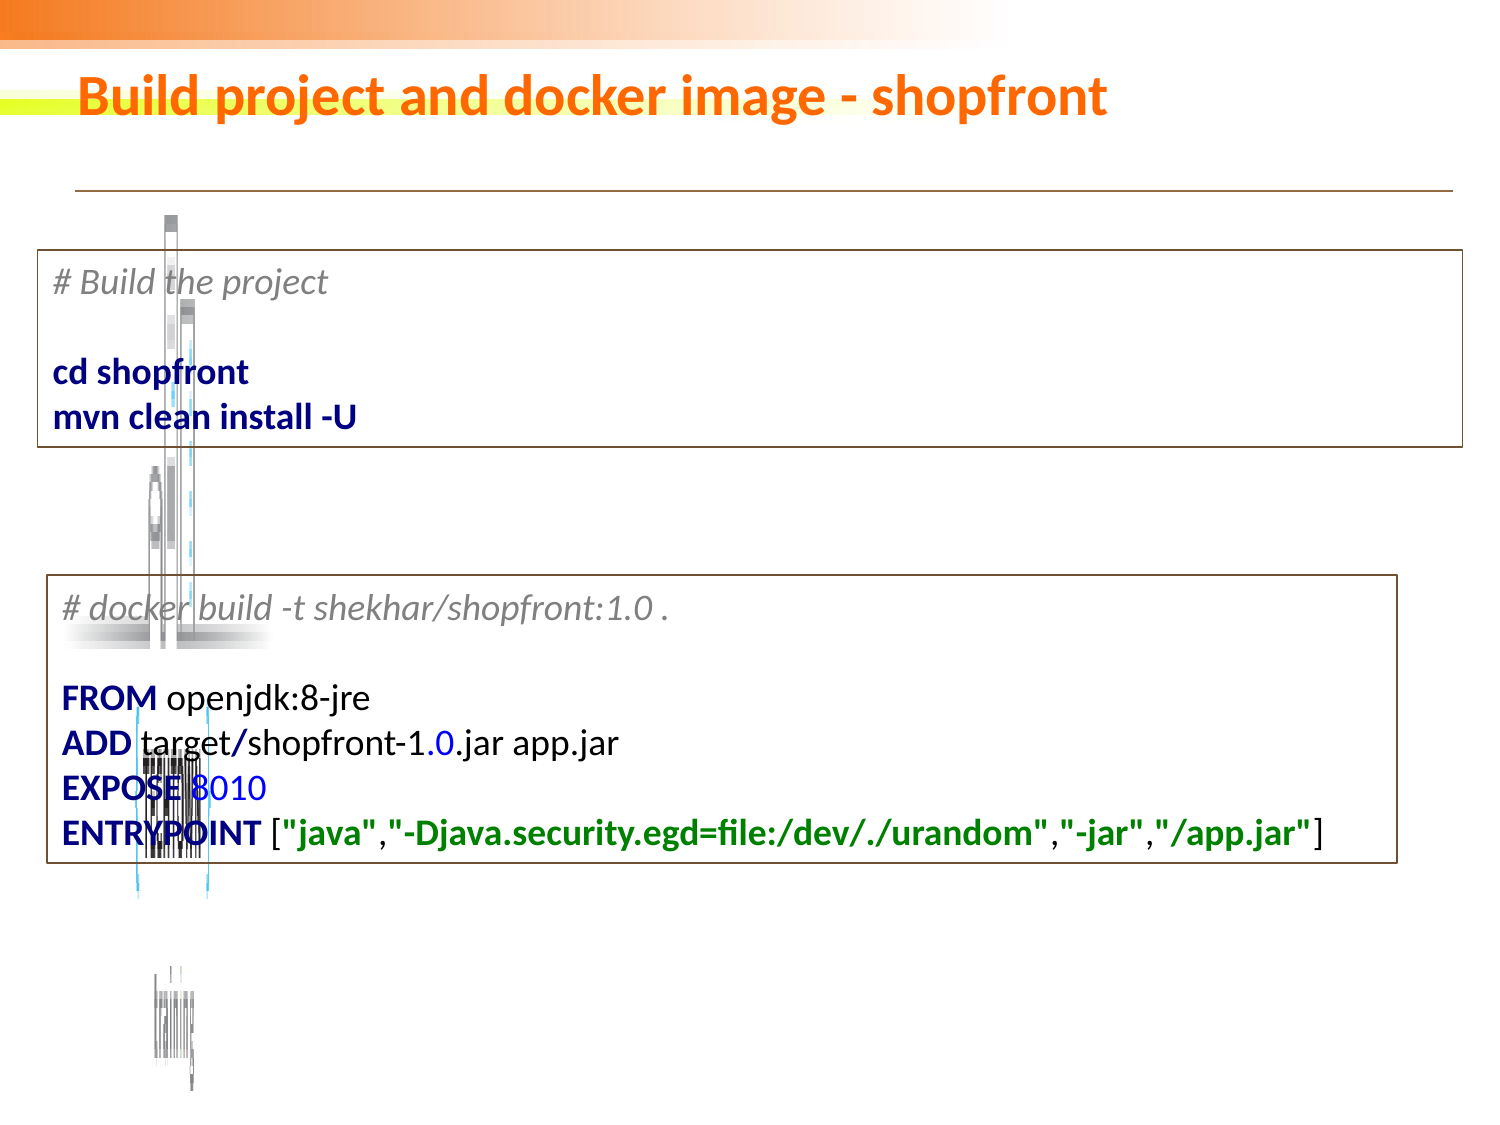

# Build project and docker image - shopfront
# Build the project
cd shopfront
mvn clean install -U
# docker build -t shekhar/shopfront:1.0 . FROM openjdk:8-jre ADD target/shopfront-1.0.jar app.jar EXPOSE 8010 ENTRYPOINT ["java","-Djava.security.egd=file:/dev/./urandom","-jar","/app.jar"]